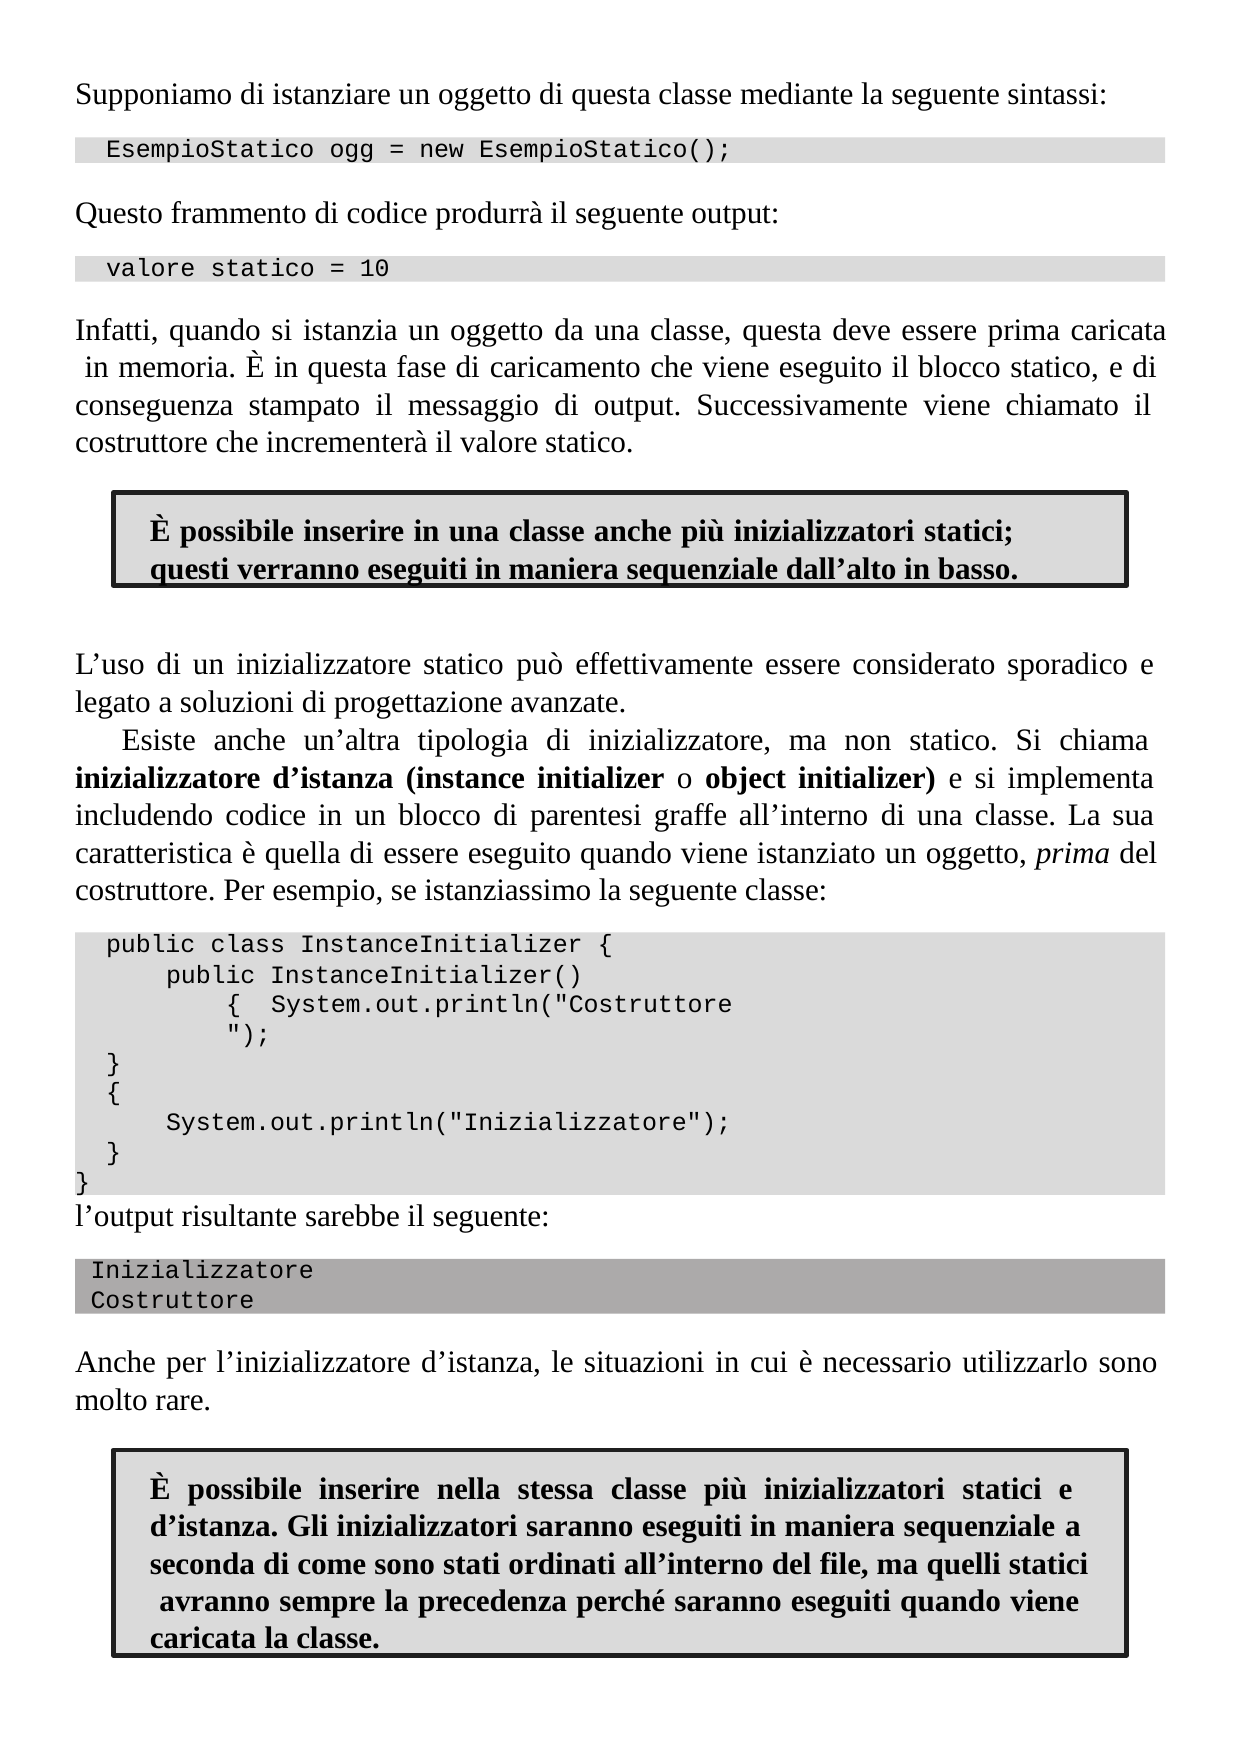

Supponiamo di istanziare un oggetto di questa classe mediante la seguente sintassi:
EsempioStatico ogg = new EsempioStatico();
Questo frammento di codice produrrà il seguente output:
valore statico = 10
Infatti, quando si istanzia un oggetto da una classe, questa deve essere prima caricata  in memoria. È in questa fase di caricamento che viene eseguito il blocco statico, e di  conseguenza stampato il messaggio di output. Successivamente viene chiamato il  costruttore che incrementerà il valore statico.
È possibile inserire in una classe anche più inizializzatori statici;  questi verranno eseguiti in maniera sequenziale dall’alto in basso.
L’uso di un inizializzatore statico può effettivamente essere considerato sporadico e  legato a soluzioni di progettazione avanzate.
Esiste anche un’altra tipologia di inizializzatore, ma non statico. Si chiama  inizializzatore d’istanza (instance initializer o object initializer) e si implementa  includendo codice in un blocco di parentesi graffe all’interno di una classe. La sua  caratteristica è quella di essere eseguito quando viene istanziato un oggetto, prima del  costruttore. Per esempio, se istanziassimo la seguente classe:
public class InstanceInitializer {
public InstanceInitializer() {  System.out.println("Costruttore");
}
{
System.out.println("Inizializzatore");
}
}
l’output risultante sarebbe il seguente:
Inizializzatore
Costruttore
Anche per l’inizializzatore d’istanza, le situazioni in cui è necessario utilizzarlo sono  molto rare.
È possibile inserire nella stessa classe più inizializzatori statici e  d’istanza. Gli inizializzatori saranno eseguiti in maniera sequenziale a  seconda di come sono stati ordinati all’interno del file, ma quelli statici  avranno sempre la precedenza perché saranno eseguiti quando viene  caricata la classe.